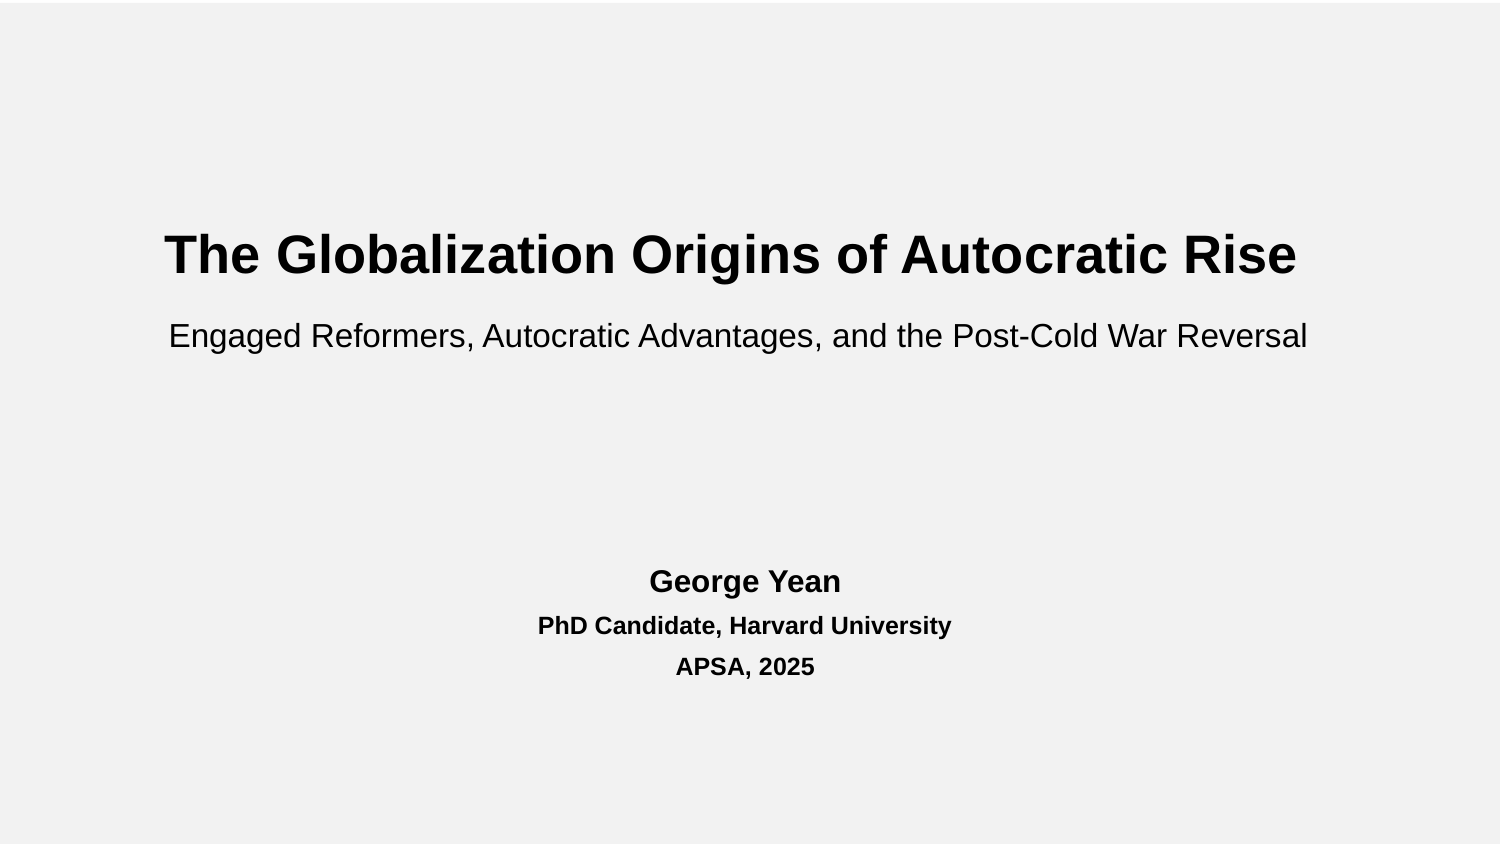

The Globalization Origins of Autocratic Rise

Engaged Reformers, Autocratic Advantages, and the Post-Cold War Reversal
George Yean
PhD Candidate, Harvard University
APSA, 2025